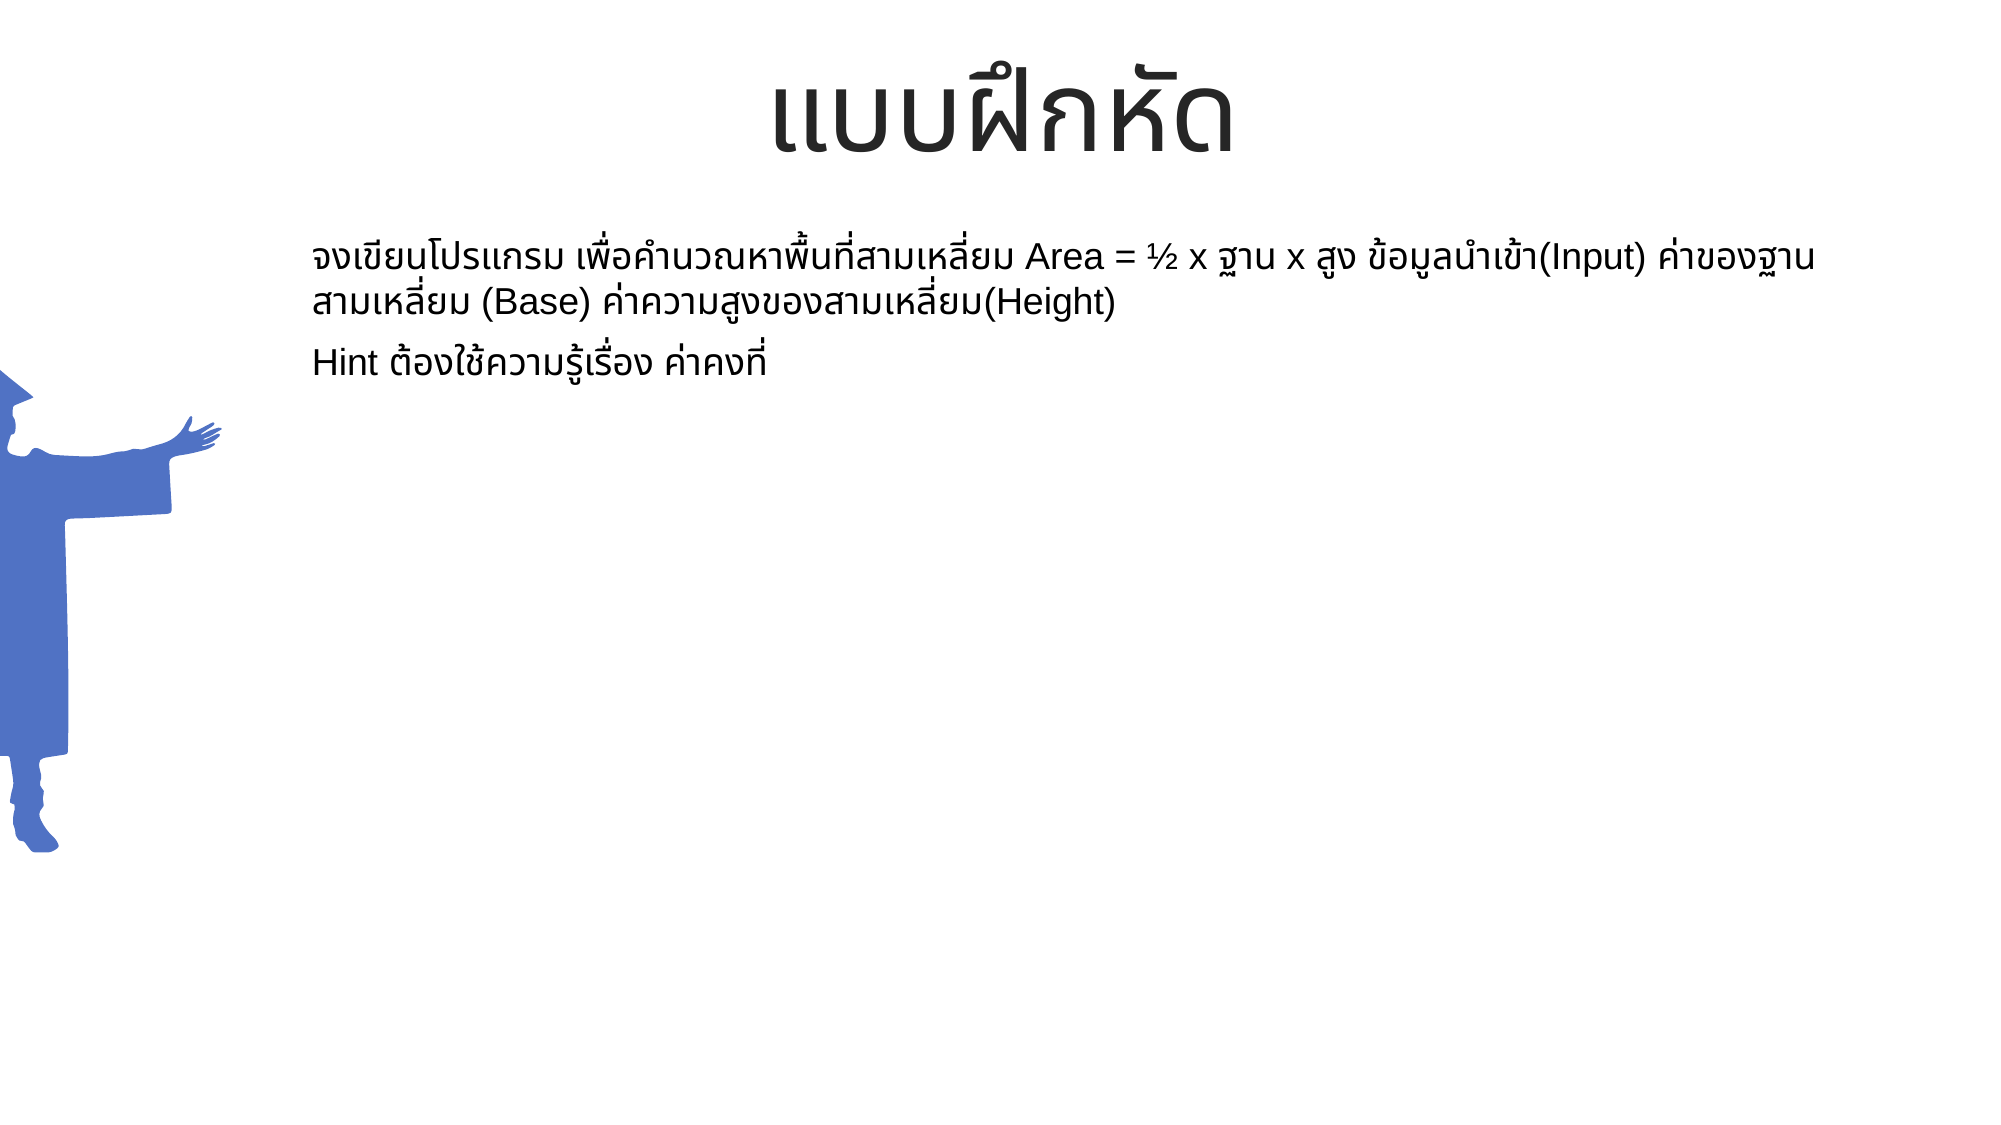

แบบฝึกหัด
จงเขียนโปรแกรม เพื่อคำนวณหาพื้นที่สามเหลี่ยม Area = ½ x ฐาน x สูง ข้อมูลนำเข้า(Input) ค่าของฐานสามเหลี่ยม (Base) ค่าความสูงของสามเหลี่ยม(Height)
Hint ต้องใช้ความรู้เรื่อง ค่าคงที่